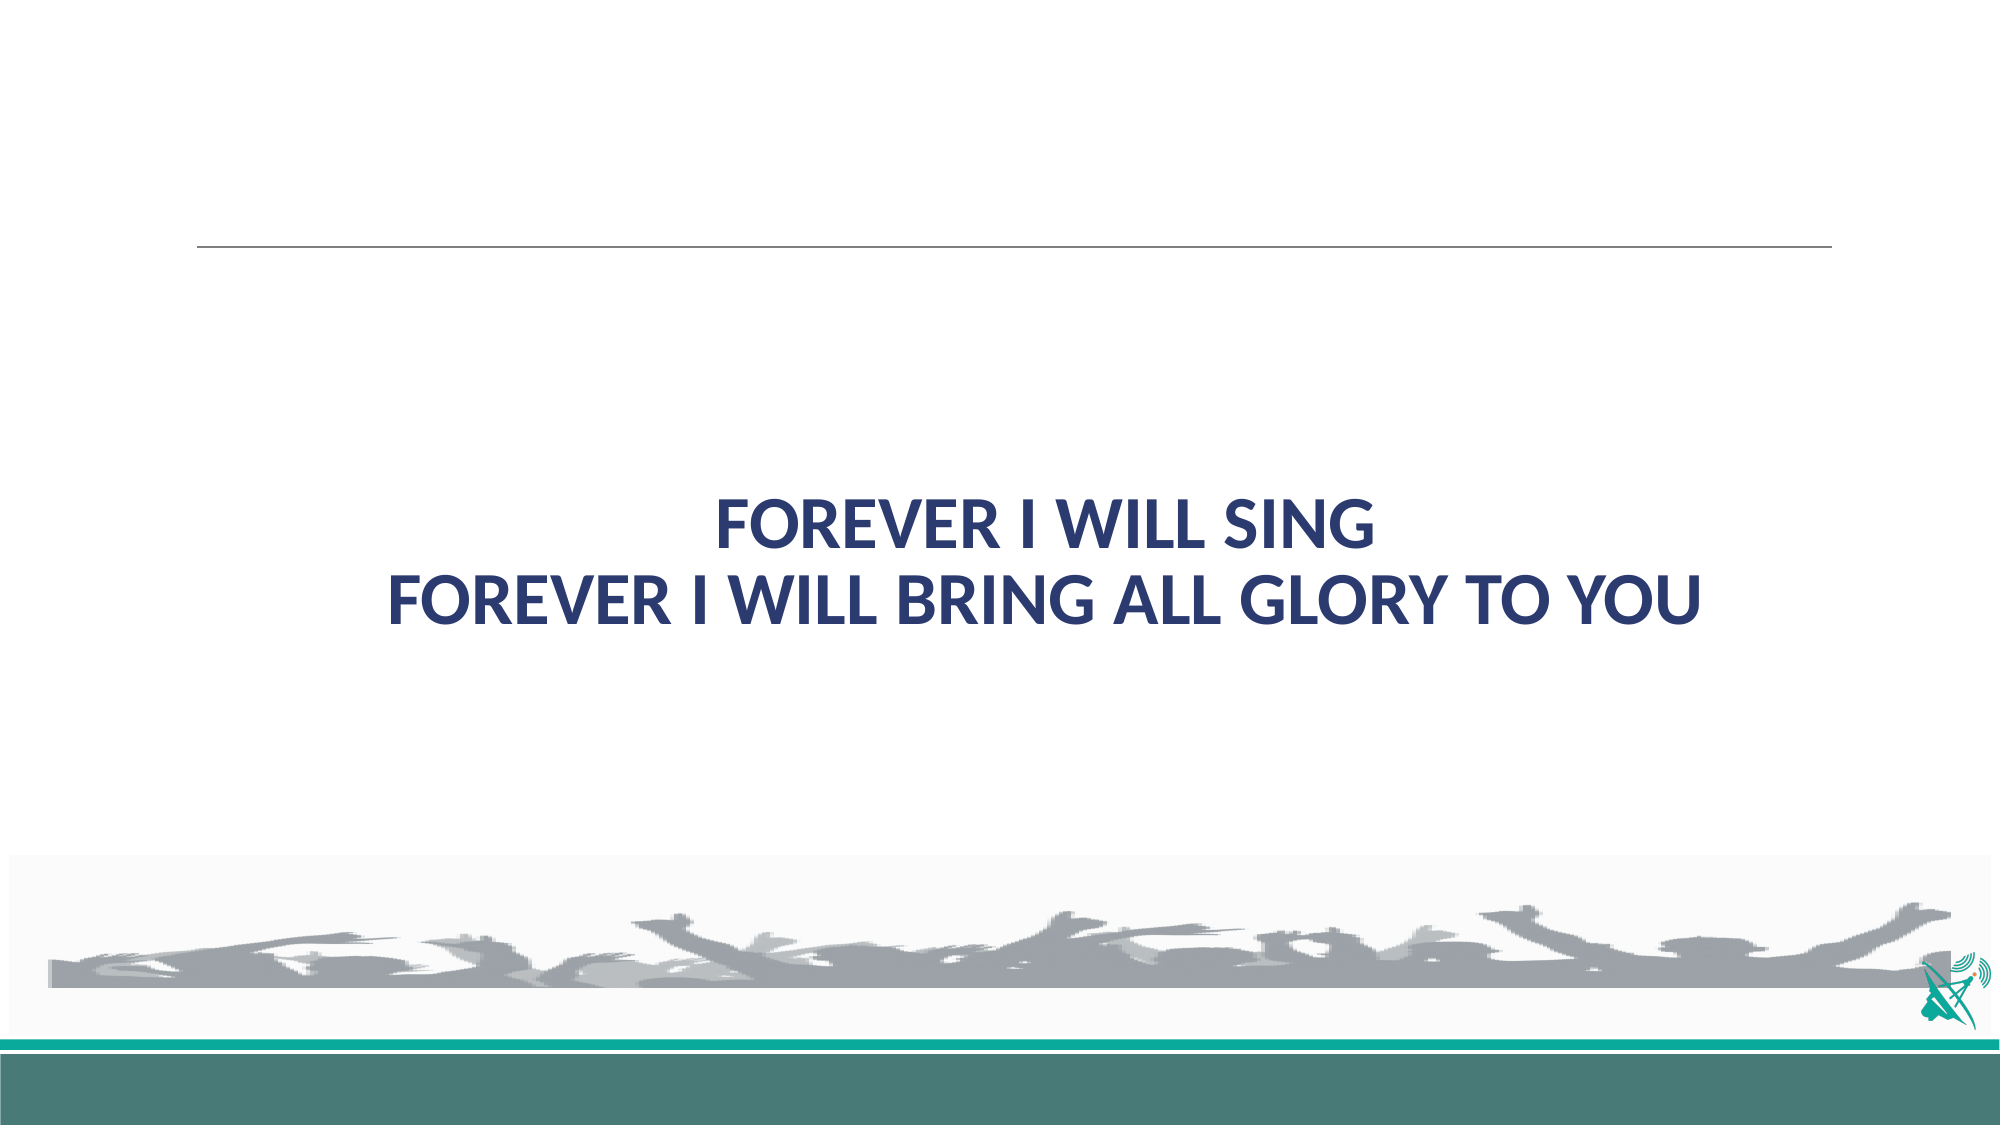

# FOREVER I WILL SING FOREVER I WILL BRING ALL GLORY TO YOU